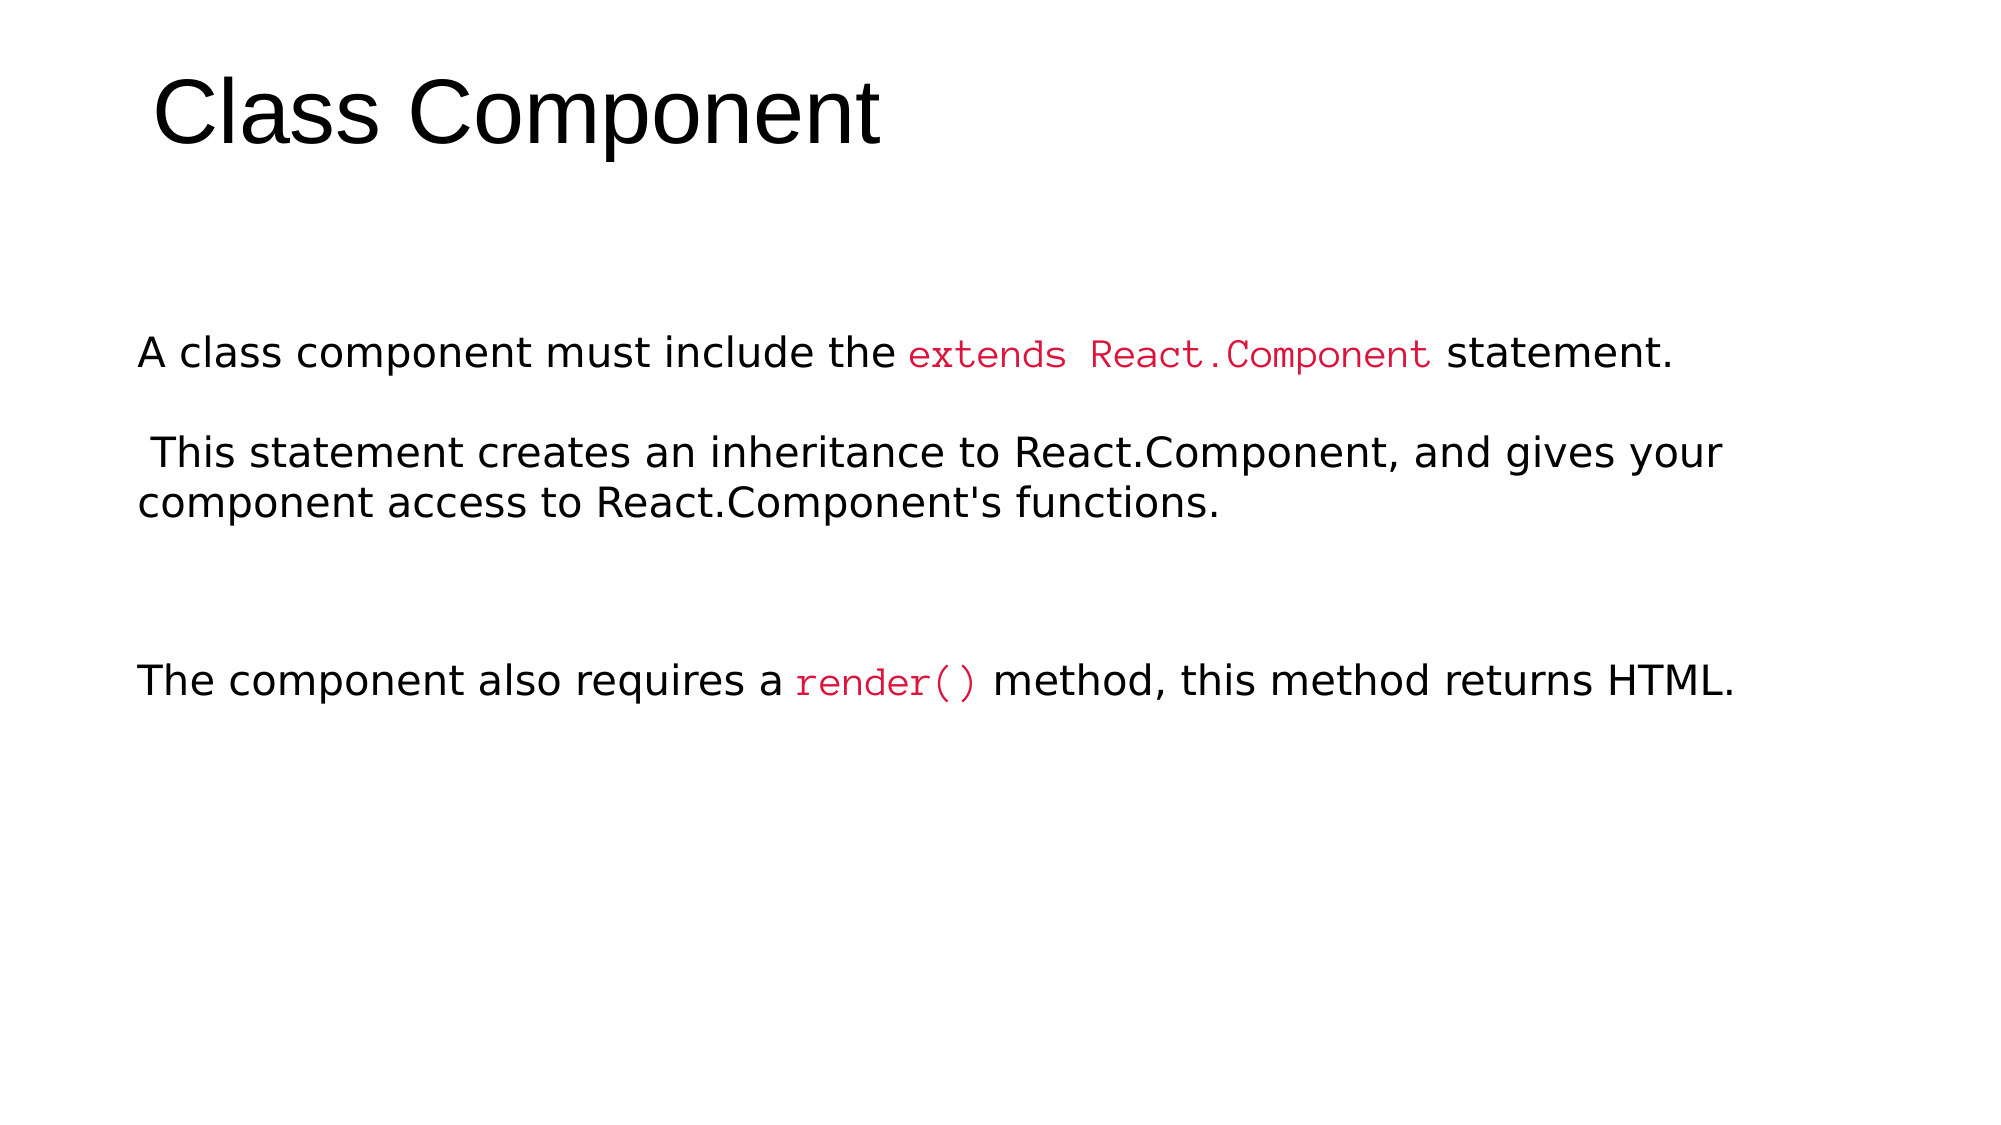

# Class Component

A class component must include the extends React.Component statement.

 This statement creates an inheritance to React.Component, and gives your component access to React.Component's functions.

The component also requires a render() method, this method returns HTML.